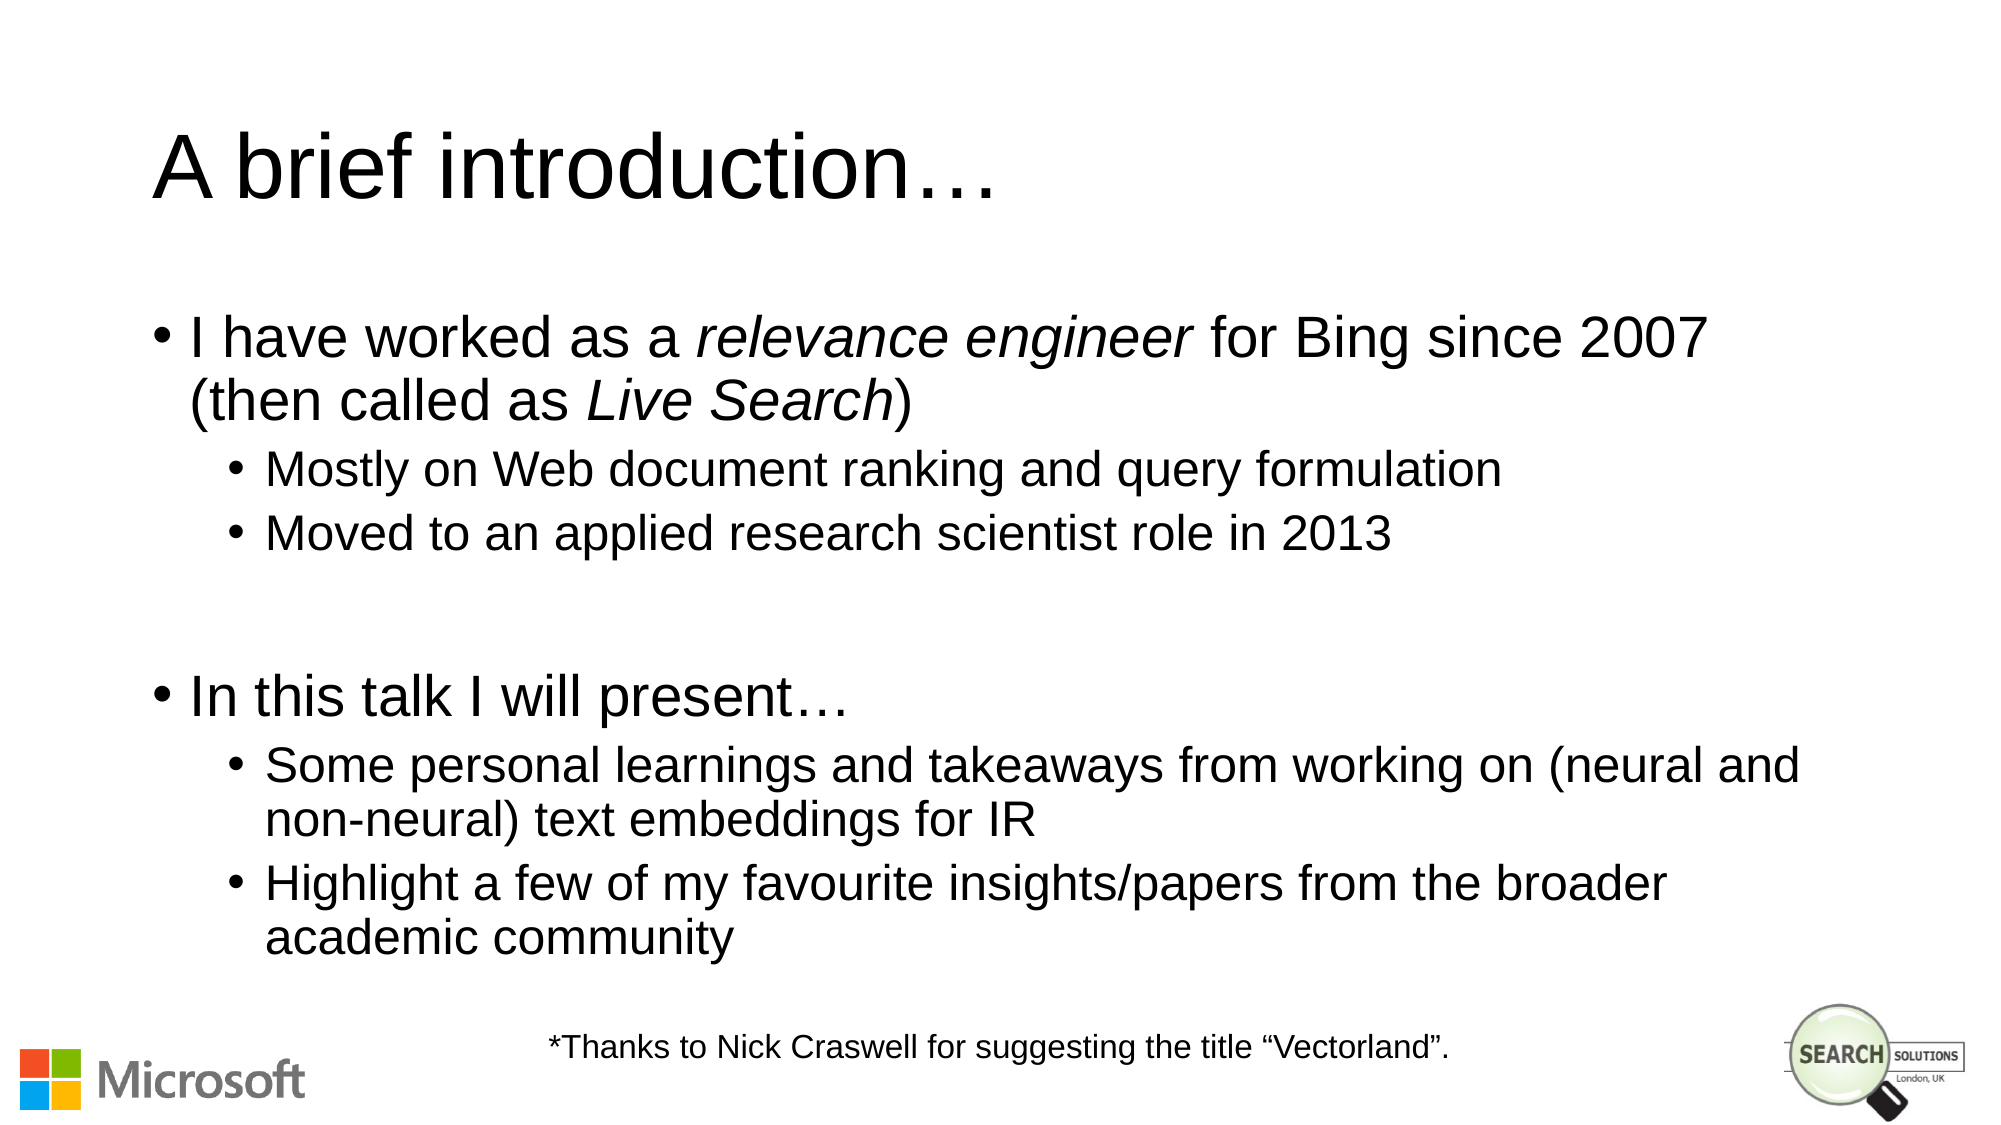

# A brief introduction…
I have worked as a relevance engineer for Bing since 2007 (then called as Live Search)
Mostly on Web document ranking and query formulation
Moved to an applied research scientist role in 2013

In this talk I will present…
Some personal learnings and takeaways from working on (neural and non-neural) text embeddings for IR
Highlight a few of my favourite insights/papers from the broader academic community
*Thanks to Nick Craswell for suggesting the title “Vectorland”.